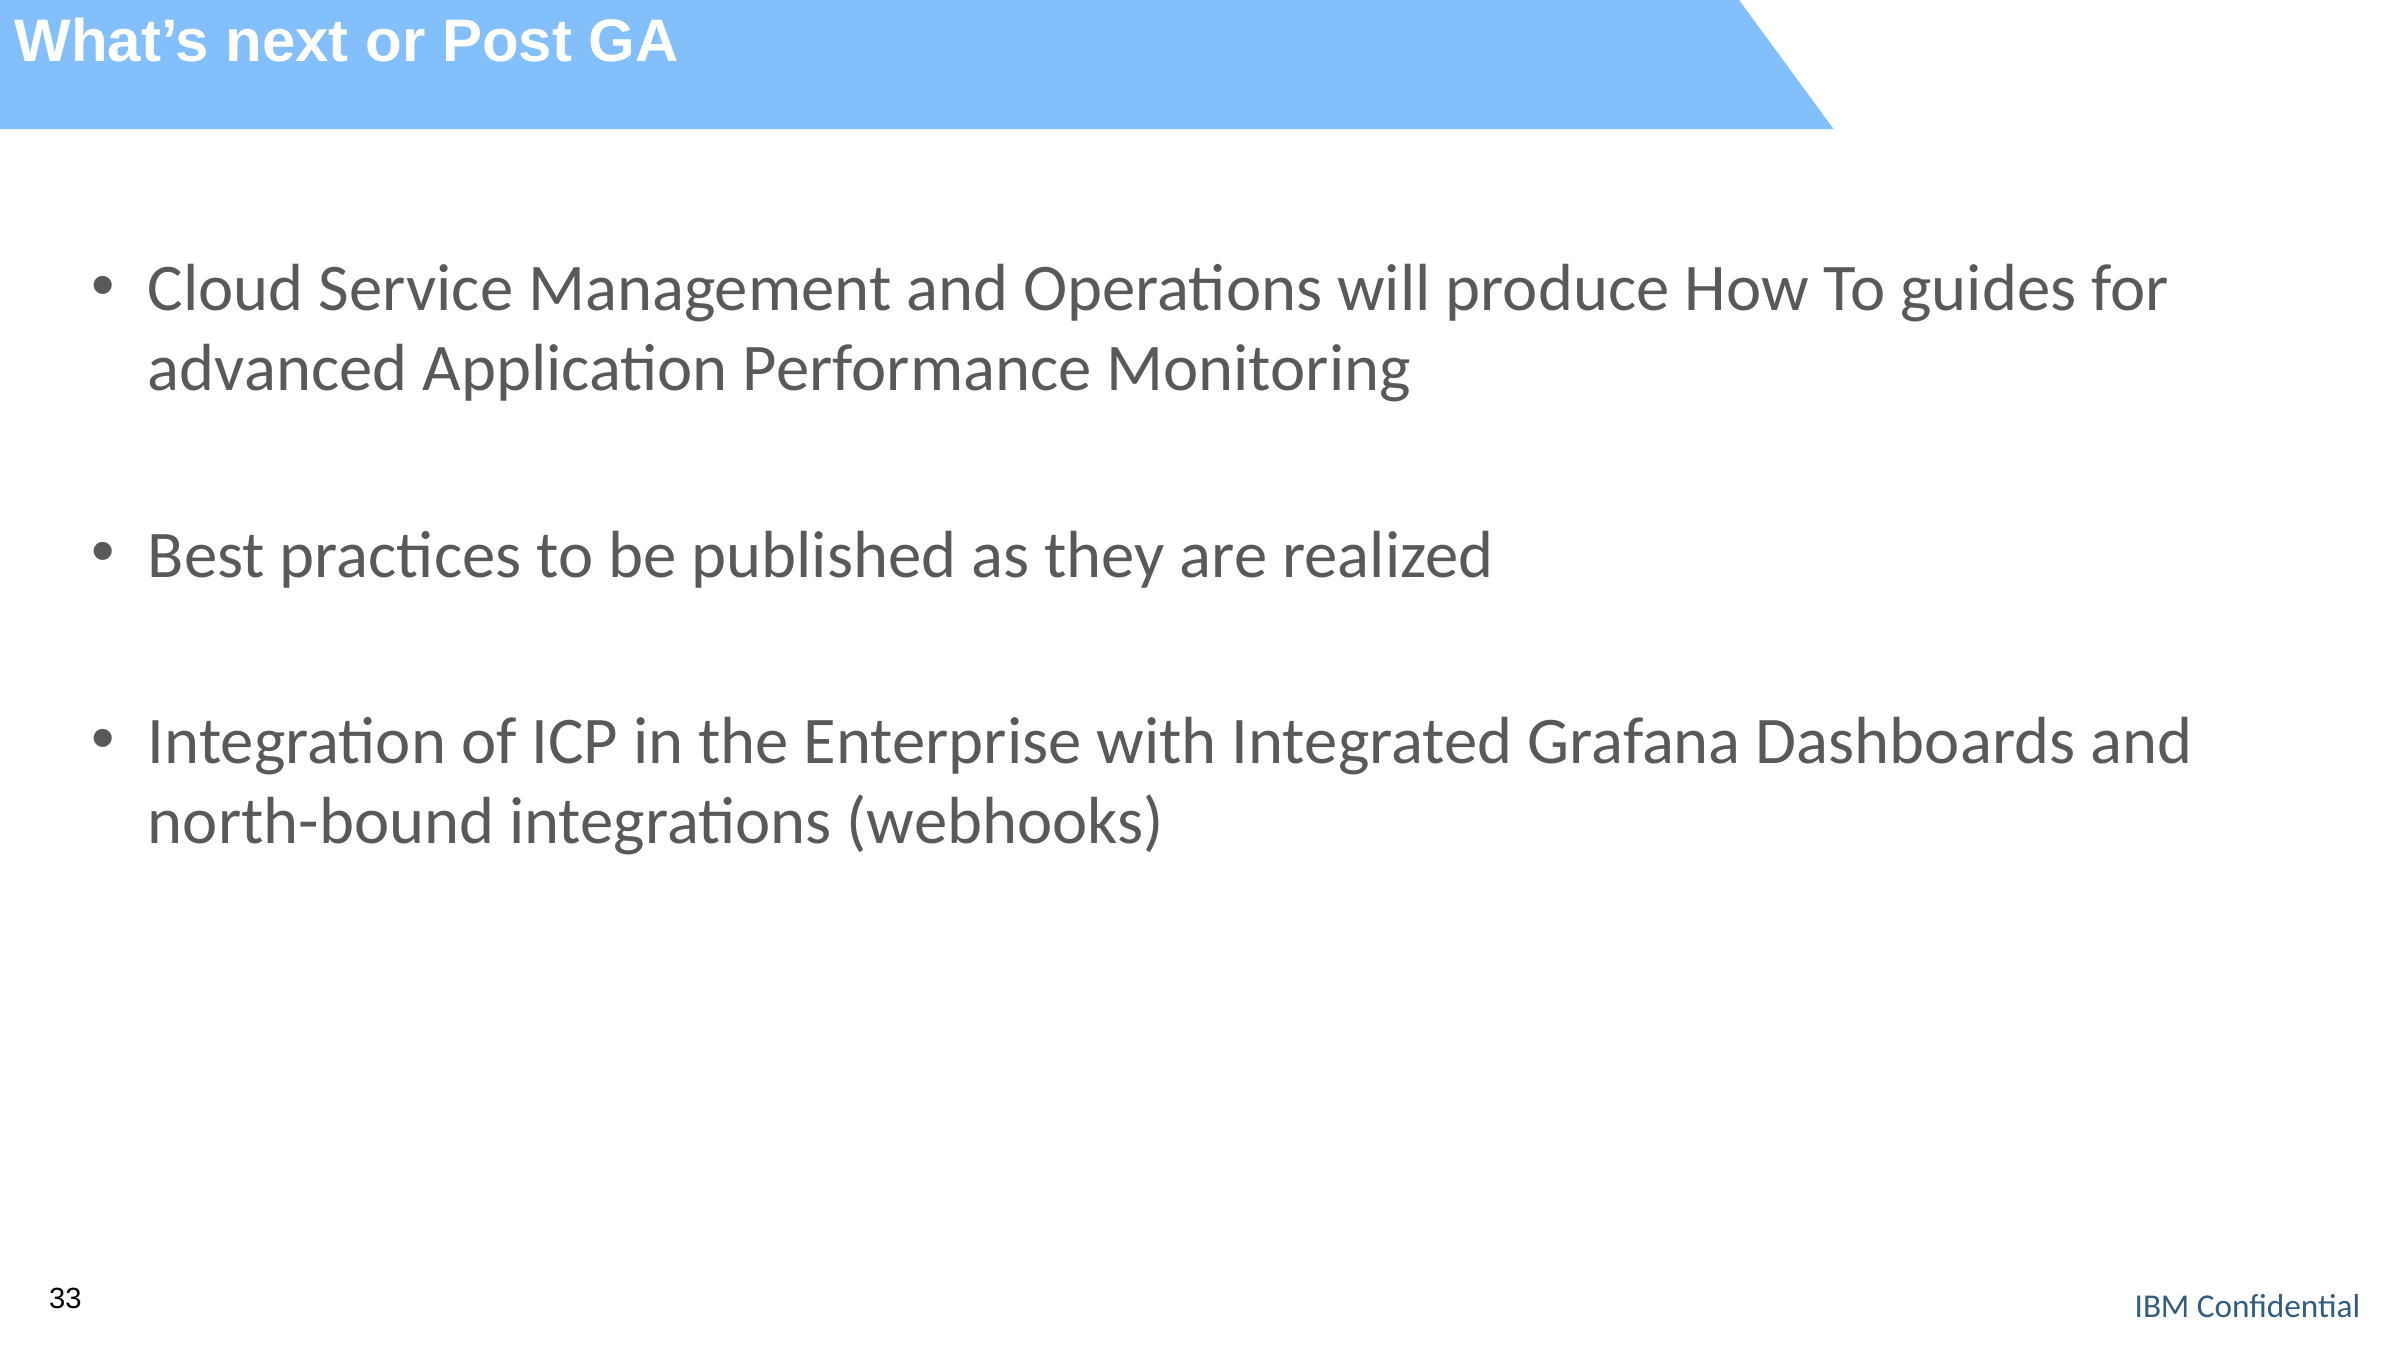

# What’s next or Post GA
Cloud Service Management and Operations will produce How To guides for advanced Application Performance Monitoring

Best practices to be published as they are realized

Integration of ICP in the Enterprise with Integrated Grafana Dashboards and north-bound integrations (webhooks)